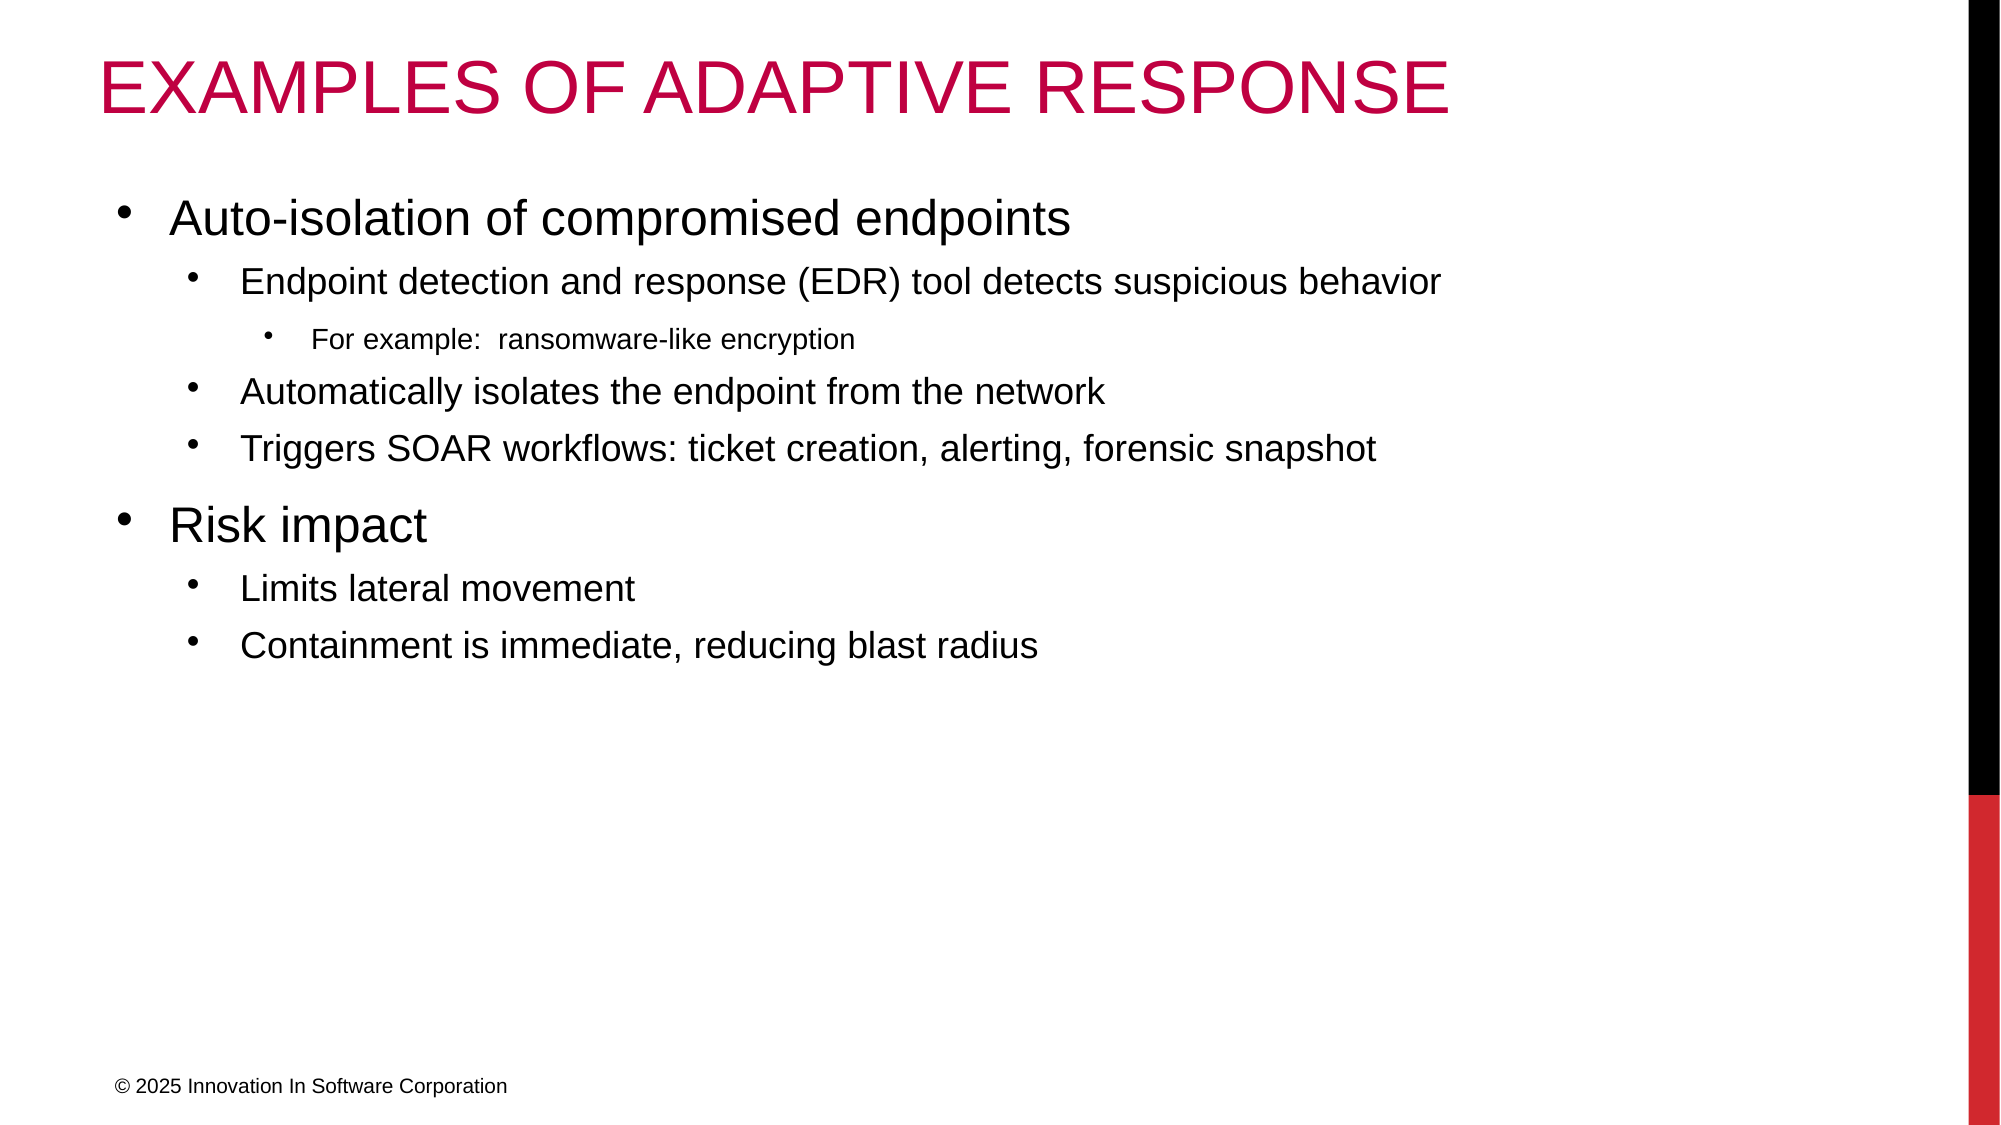

# Examples of Adaptive Response
Auto-isolation of compromised endpoints
Endpoint detection and response (EDR) tool detects suspicious behavior
For example:  ransomware-like encryption
Automatically isolates the endpoint from the network
Triggers SOAR workflows: ticket creation, alerting, forensic snapshot
Risk impact
Limits lateral movement
Containment is immediate, reducing blast radius
© 2025 Innovation In Software Corporation